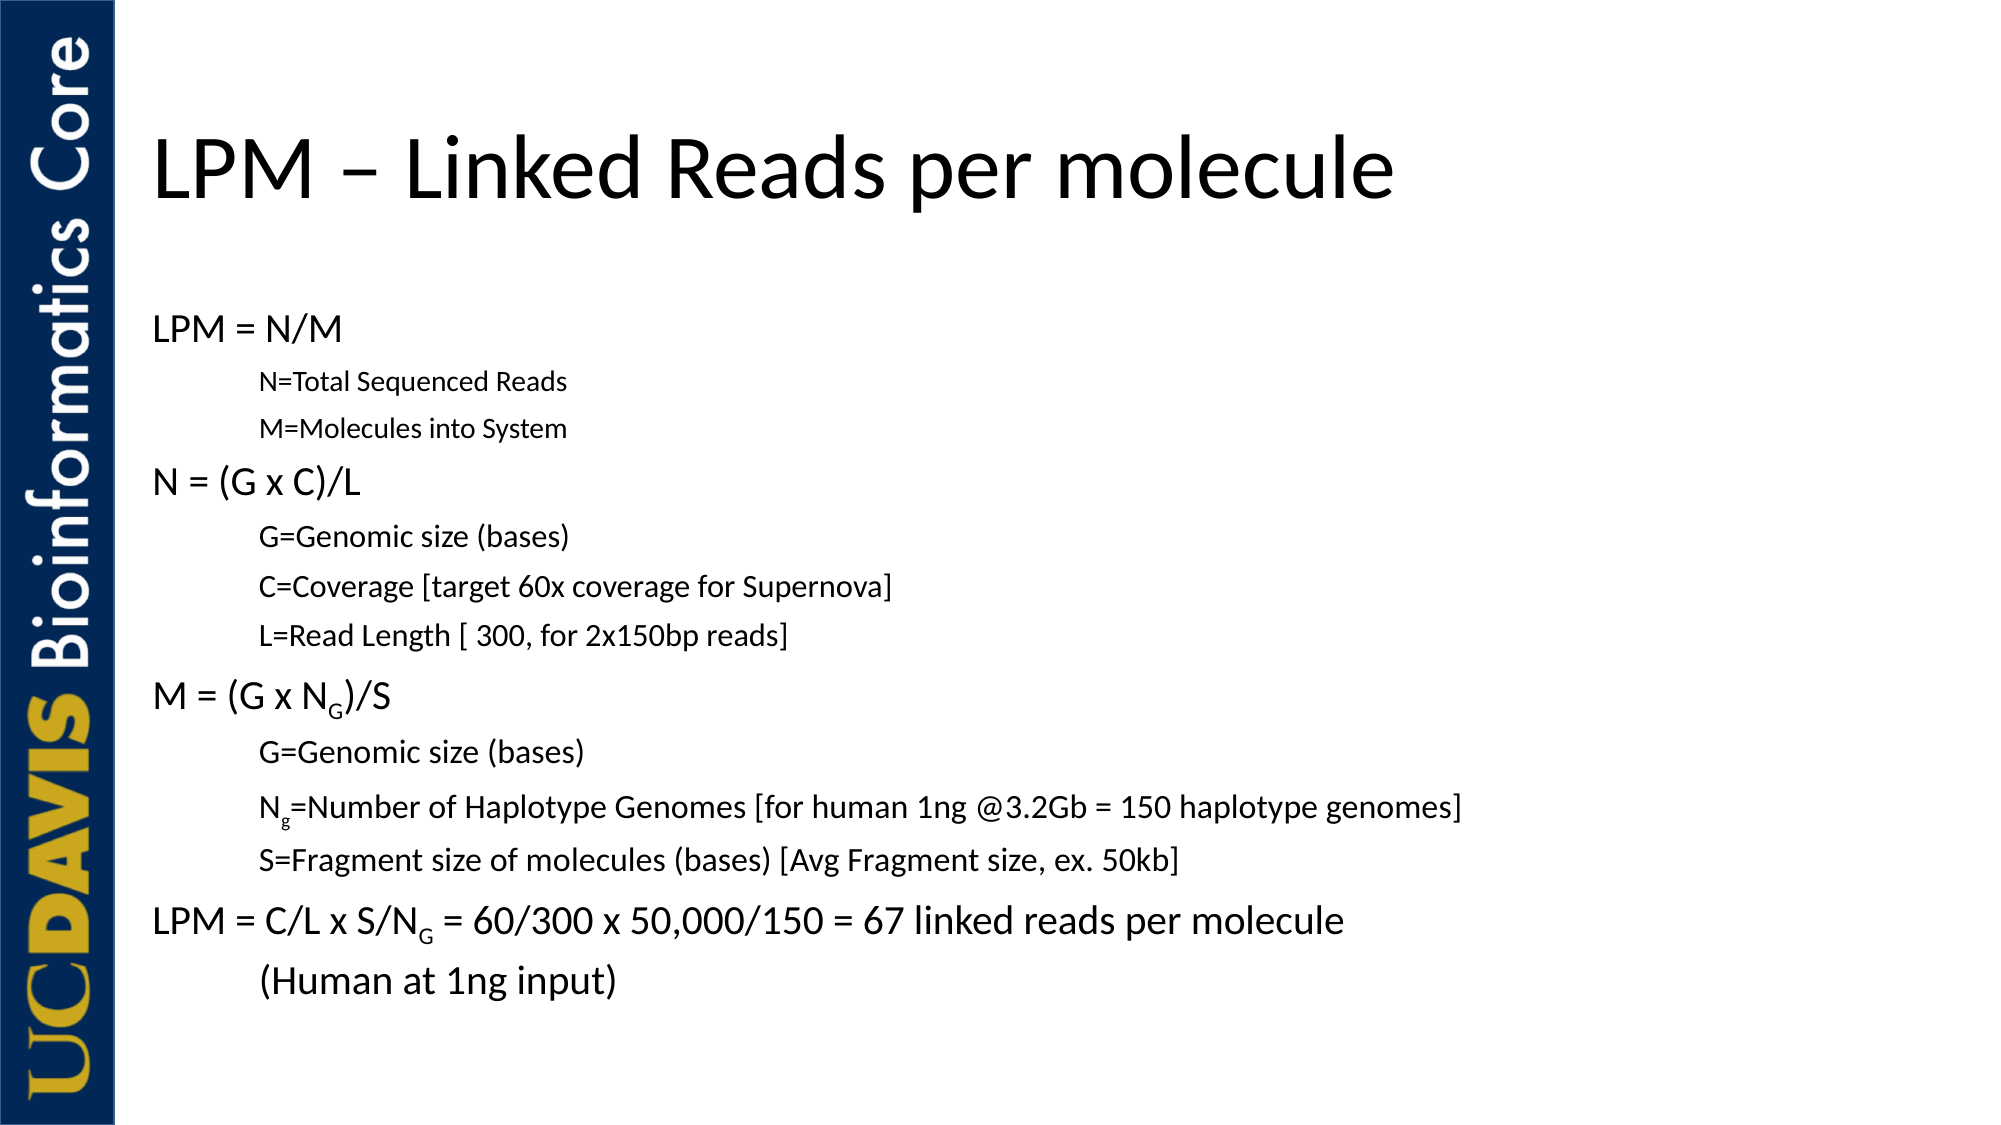

# LPM – Linked Reads per molecule
LPM = N/M
	N=Total Sequenced Reads
	M=Molecules into System
N = (G x C)/L
	G=Genomic size (bases)
	C=Coverage [target 60x coverage for Supernova]
	L=Read Length [ 300, for 2x150bp reads]
M = (G x NG)/S
	G=Genomic size (bases)
	Ng=Number of Haplotype Genomes [for human 1ng @3.2Gb = 150 haplotype genomes]
	S=Fragment size of molecules (bases) [Avg Fragment size, ex. 50kb]
LPM = C/L x S/NG = 60/300 x 50,000/150 = 67 linked reads per molecule
	(Human at 1ng input)